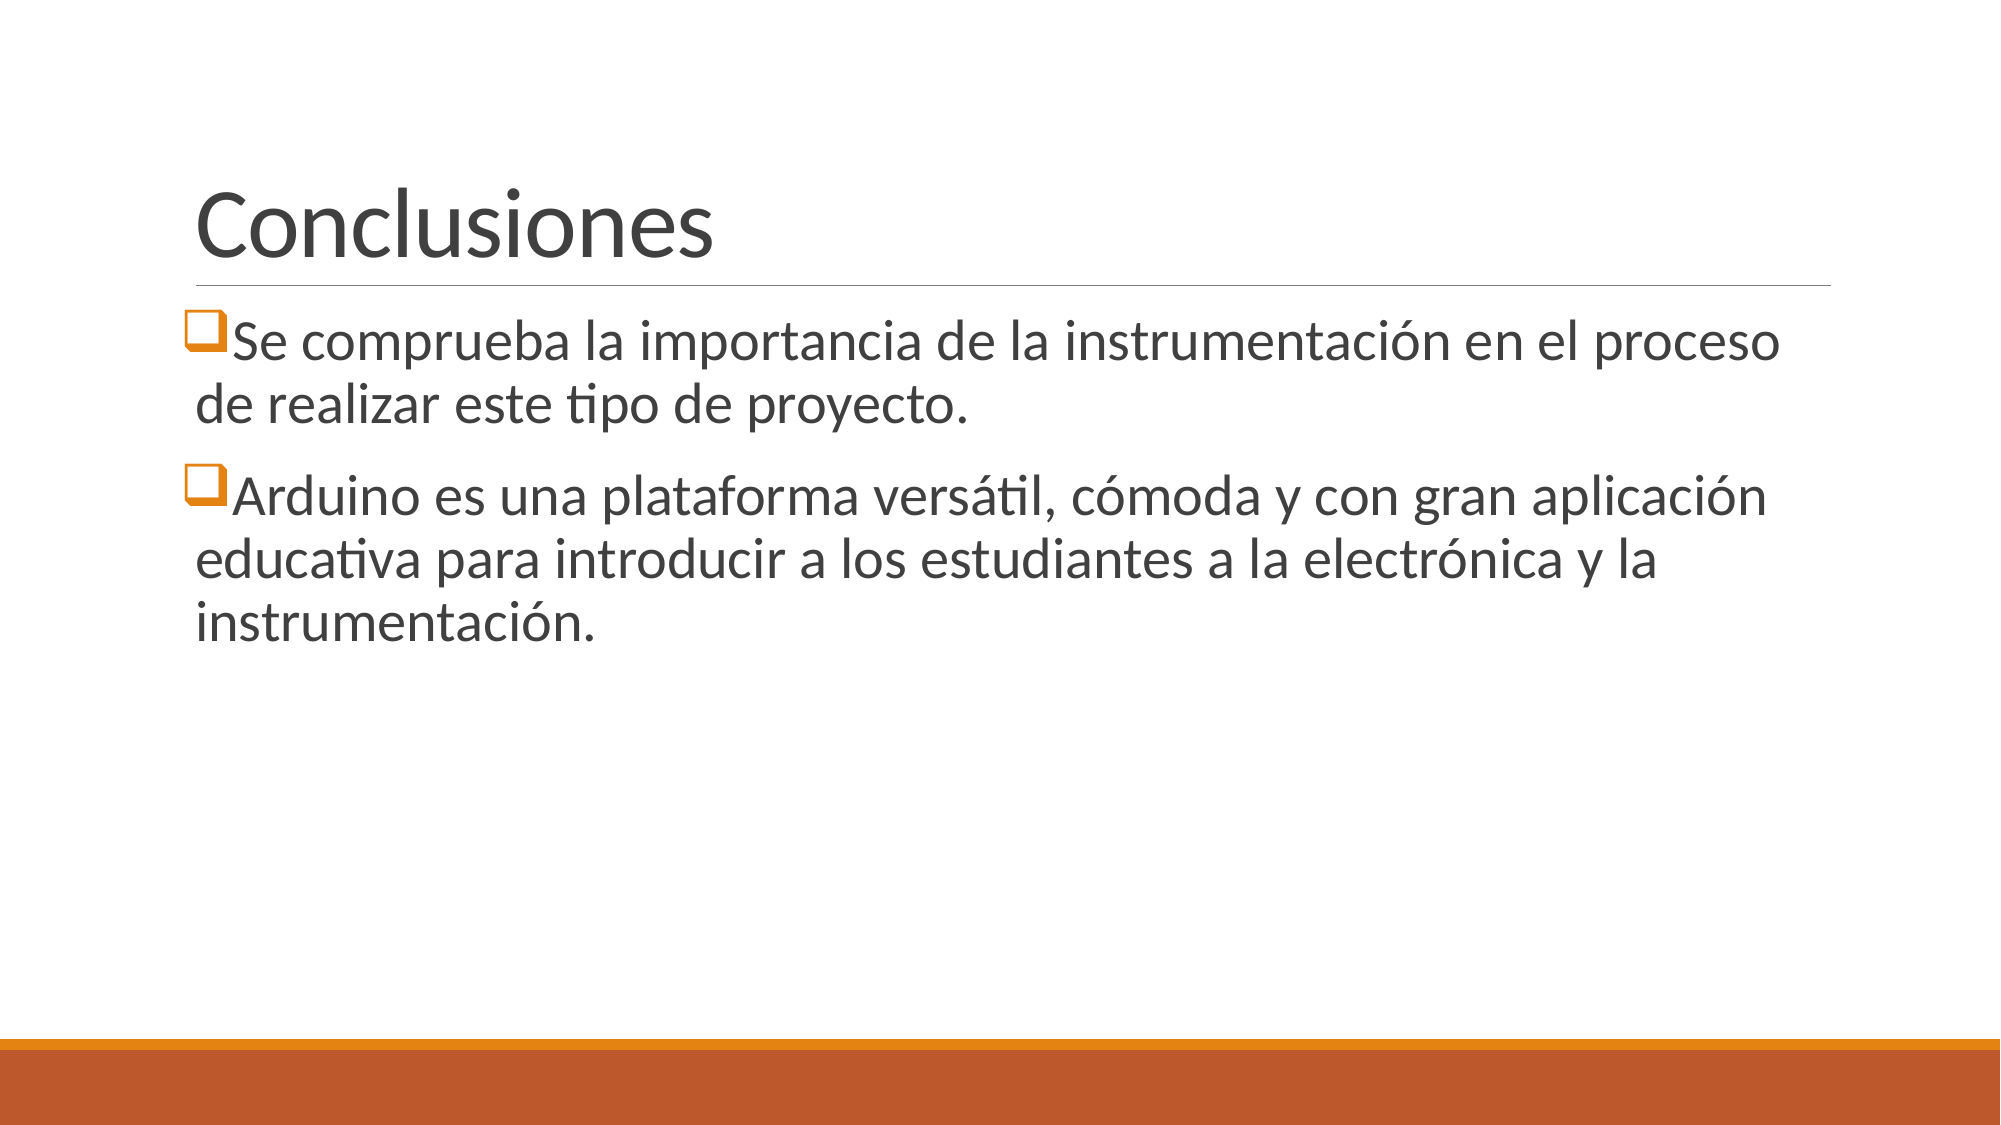

# Conclusiones
Se comprueba la importancia de la instrumentación en el proceso de realizar este tipo de proyecto.
Arduino es una plataforma versátil, cómoda y con gran aplicación educativa para introducir a los estudiantes a la electrónica y la instrumentación.